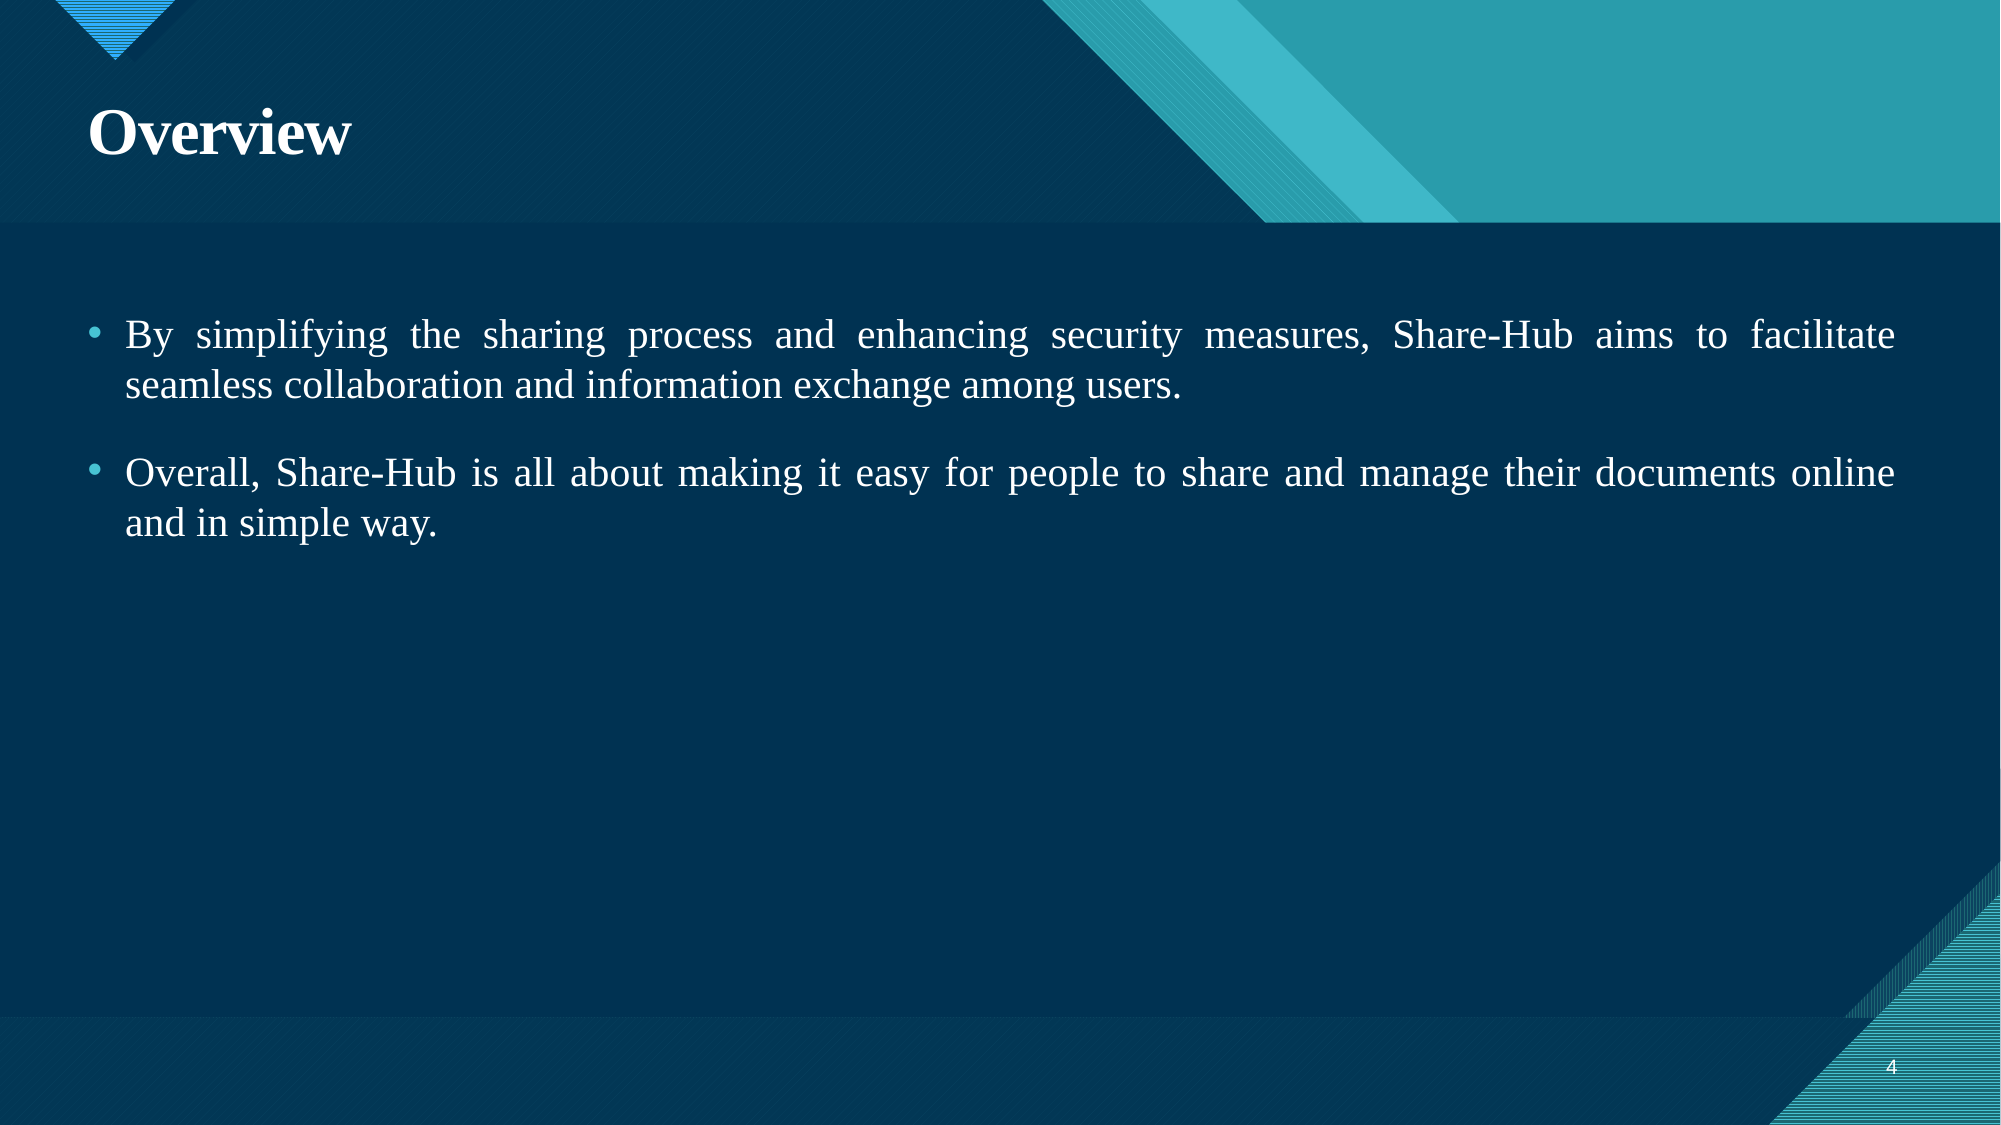

# Overview
By simplifying the sharing process and enhancing security measures, Share-Hub aims to facilitate seamless collaboration and information exchange among users.
Overall, Share-Hub is all about making it easy for people to share and manage their documents online and in simple way.
4